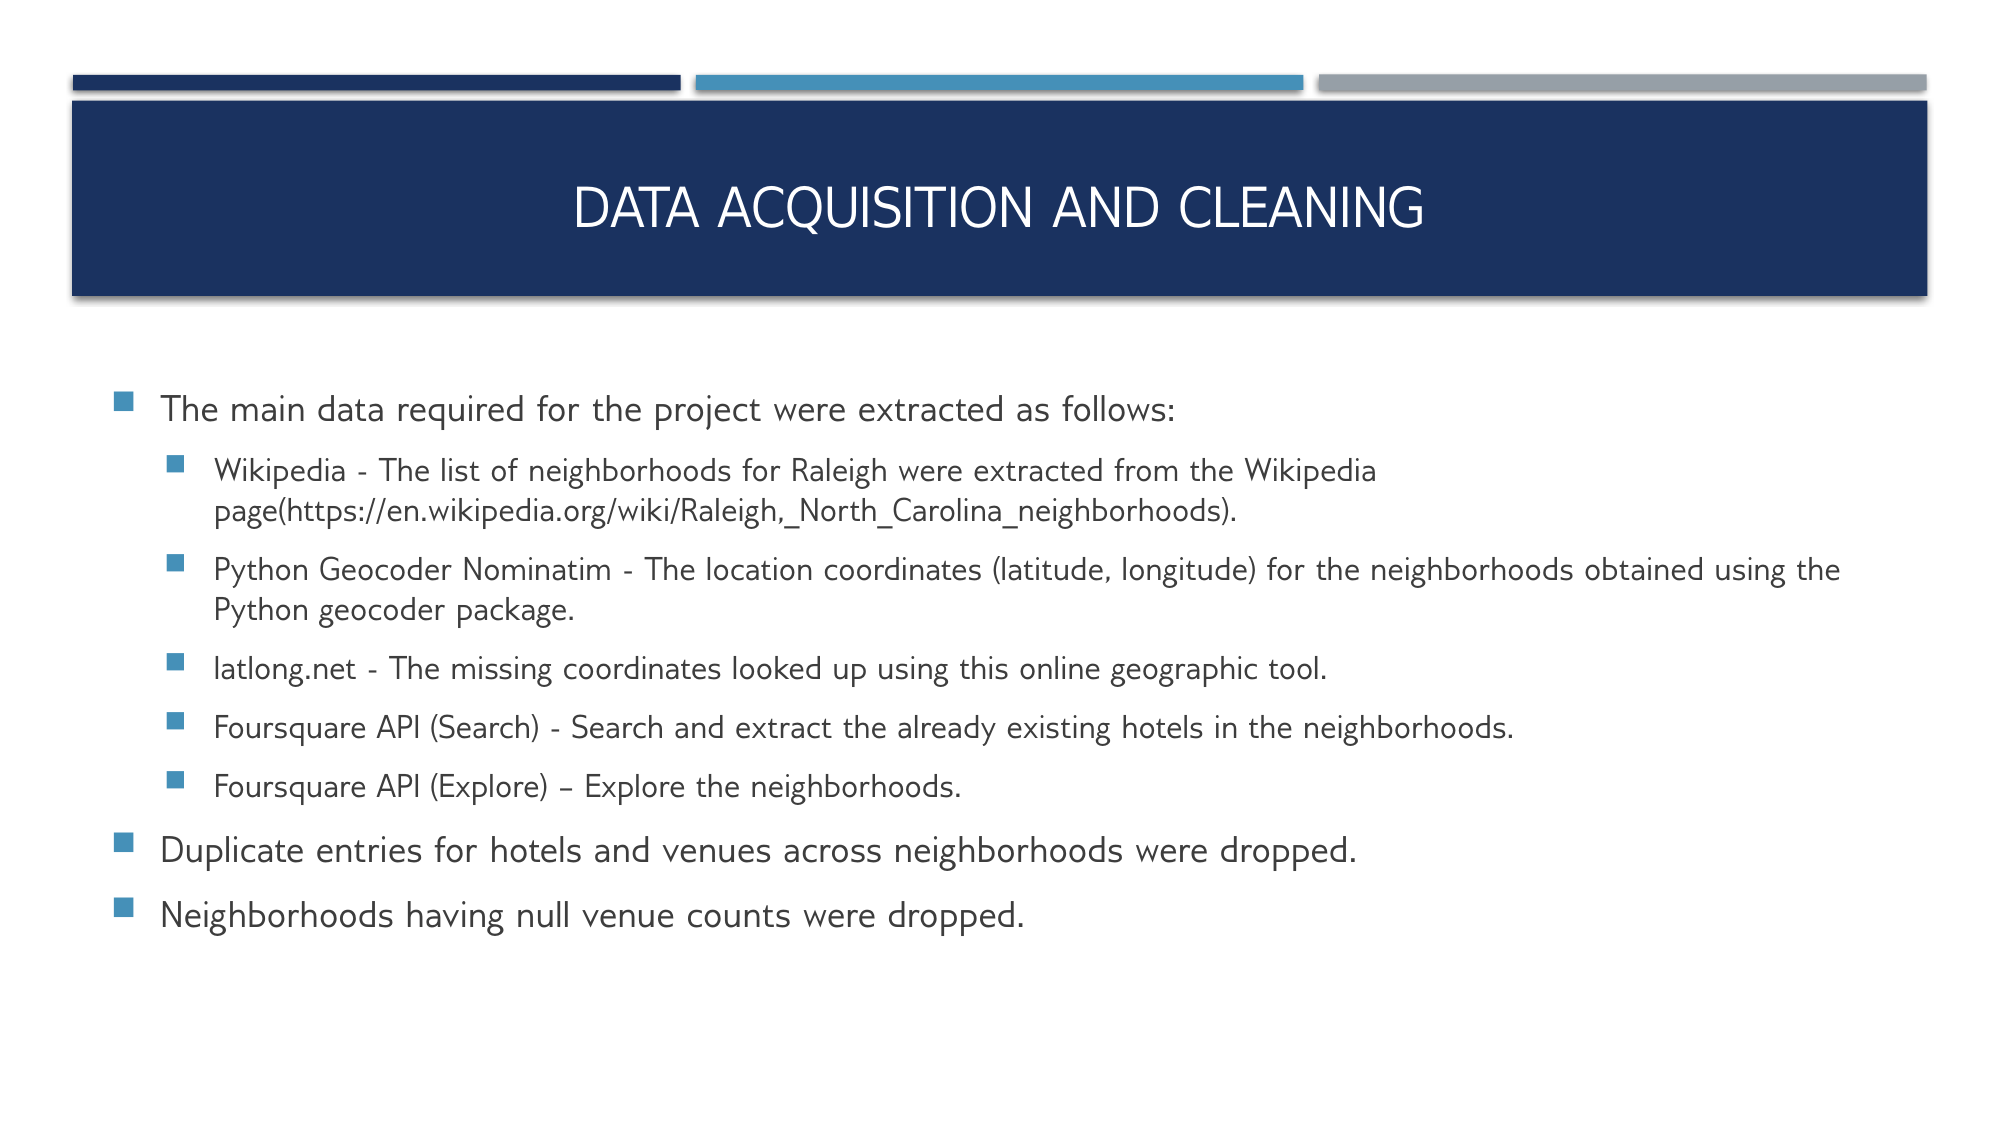

# Data acquisition and cleaning
The main data required for the project were extracted as follows:
Wikipedia - The list of neighborhoods for Raleigh were extracted from the Wikipedia page(https://en.wikipedia.org/wiki/Raleigh,_North_Carolina_neighborhoods).
Python Geocoder Nominatim - The location coordinates (latitude, longitude) for the neighborhoods obtained using the Python geocoder package.
latlong.net - The missing coordinates looked up using this online geographic tool.
Foursquare API (Search) - Search and extract the already existing hotels in the neighborhoods.
Foursquare API (Explore) – Explore the neighborhoods.
Duplicate entries for hotels and venues across neighborhoods were dropped.
Neighborhoods having null venue counts were dropped.